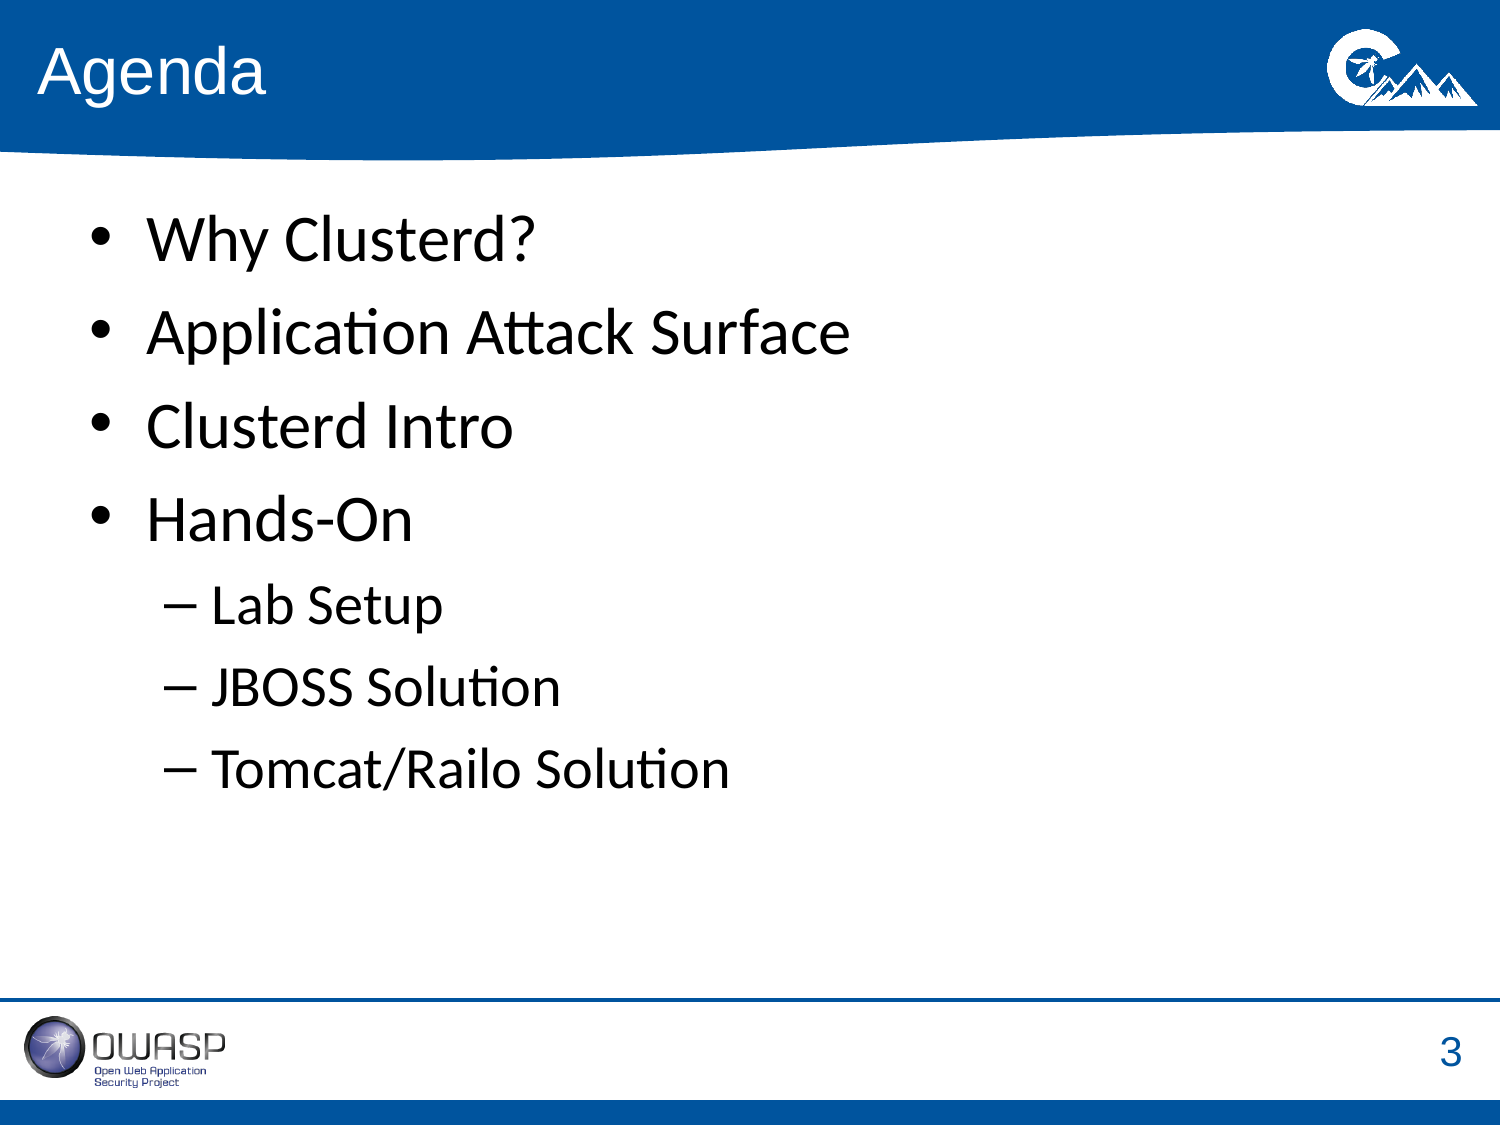

# Agenda
Why Clusterd?
Application Attack Surface
Clusterd Intro
Hands-On
Lab Setup
JBOSS Solution
Tomcat/Railo Solution